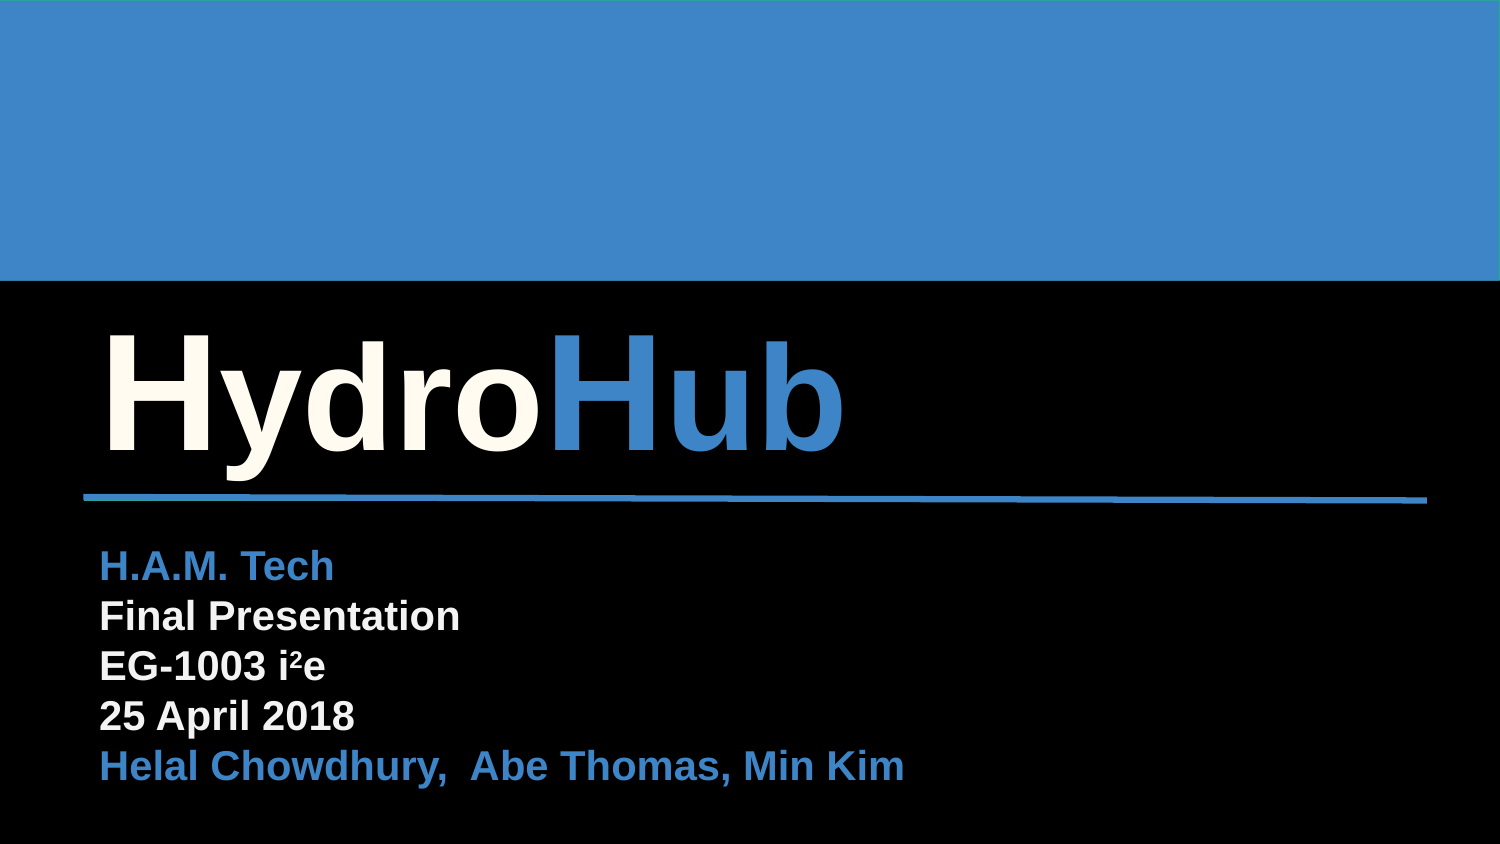

# HydroHub
H.A.M. Tech
Final Presentation
EG-1003 i2e
25 April 2018
Helal Chowdhury,  Abe Thomas, Min Kim